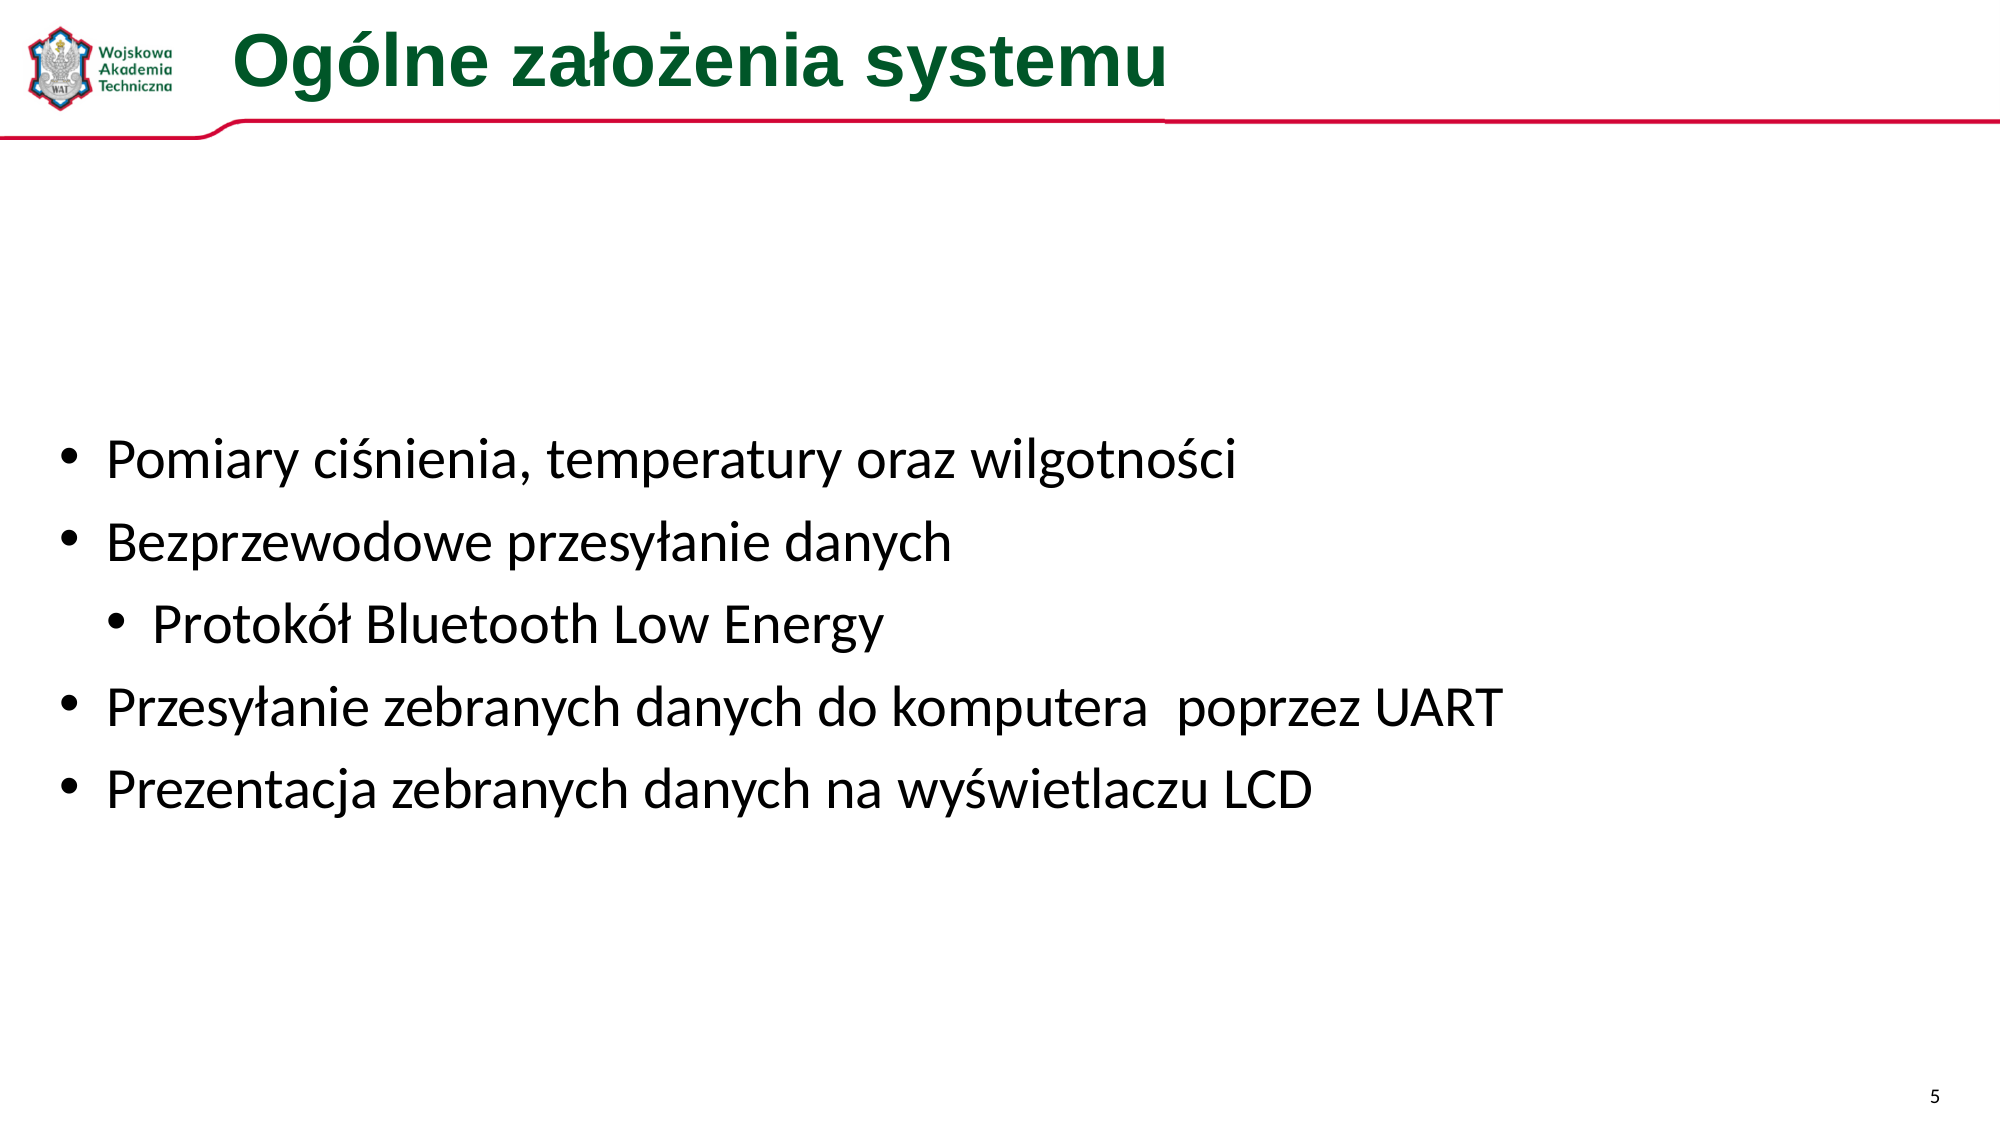

# Ogólne założenia systemu

Pomiary ciśnienia, temperatury oraz wilgotności
Bezprzewodowe przesyłanie danych
Protokół Bluetooth Low Energy
Przesyłanie zebranych danych do komputera  poprzez UART
Prezentacja zebranych danych na wyświetlaczu LCD

5